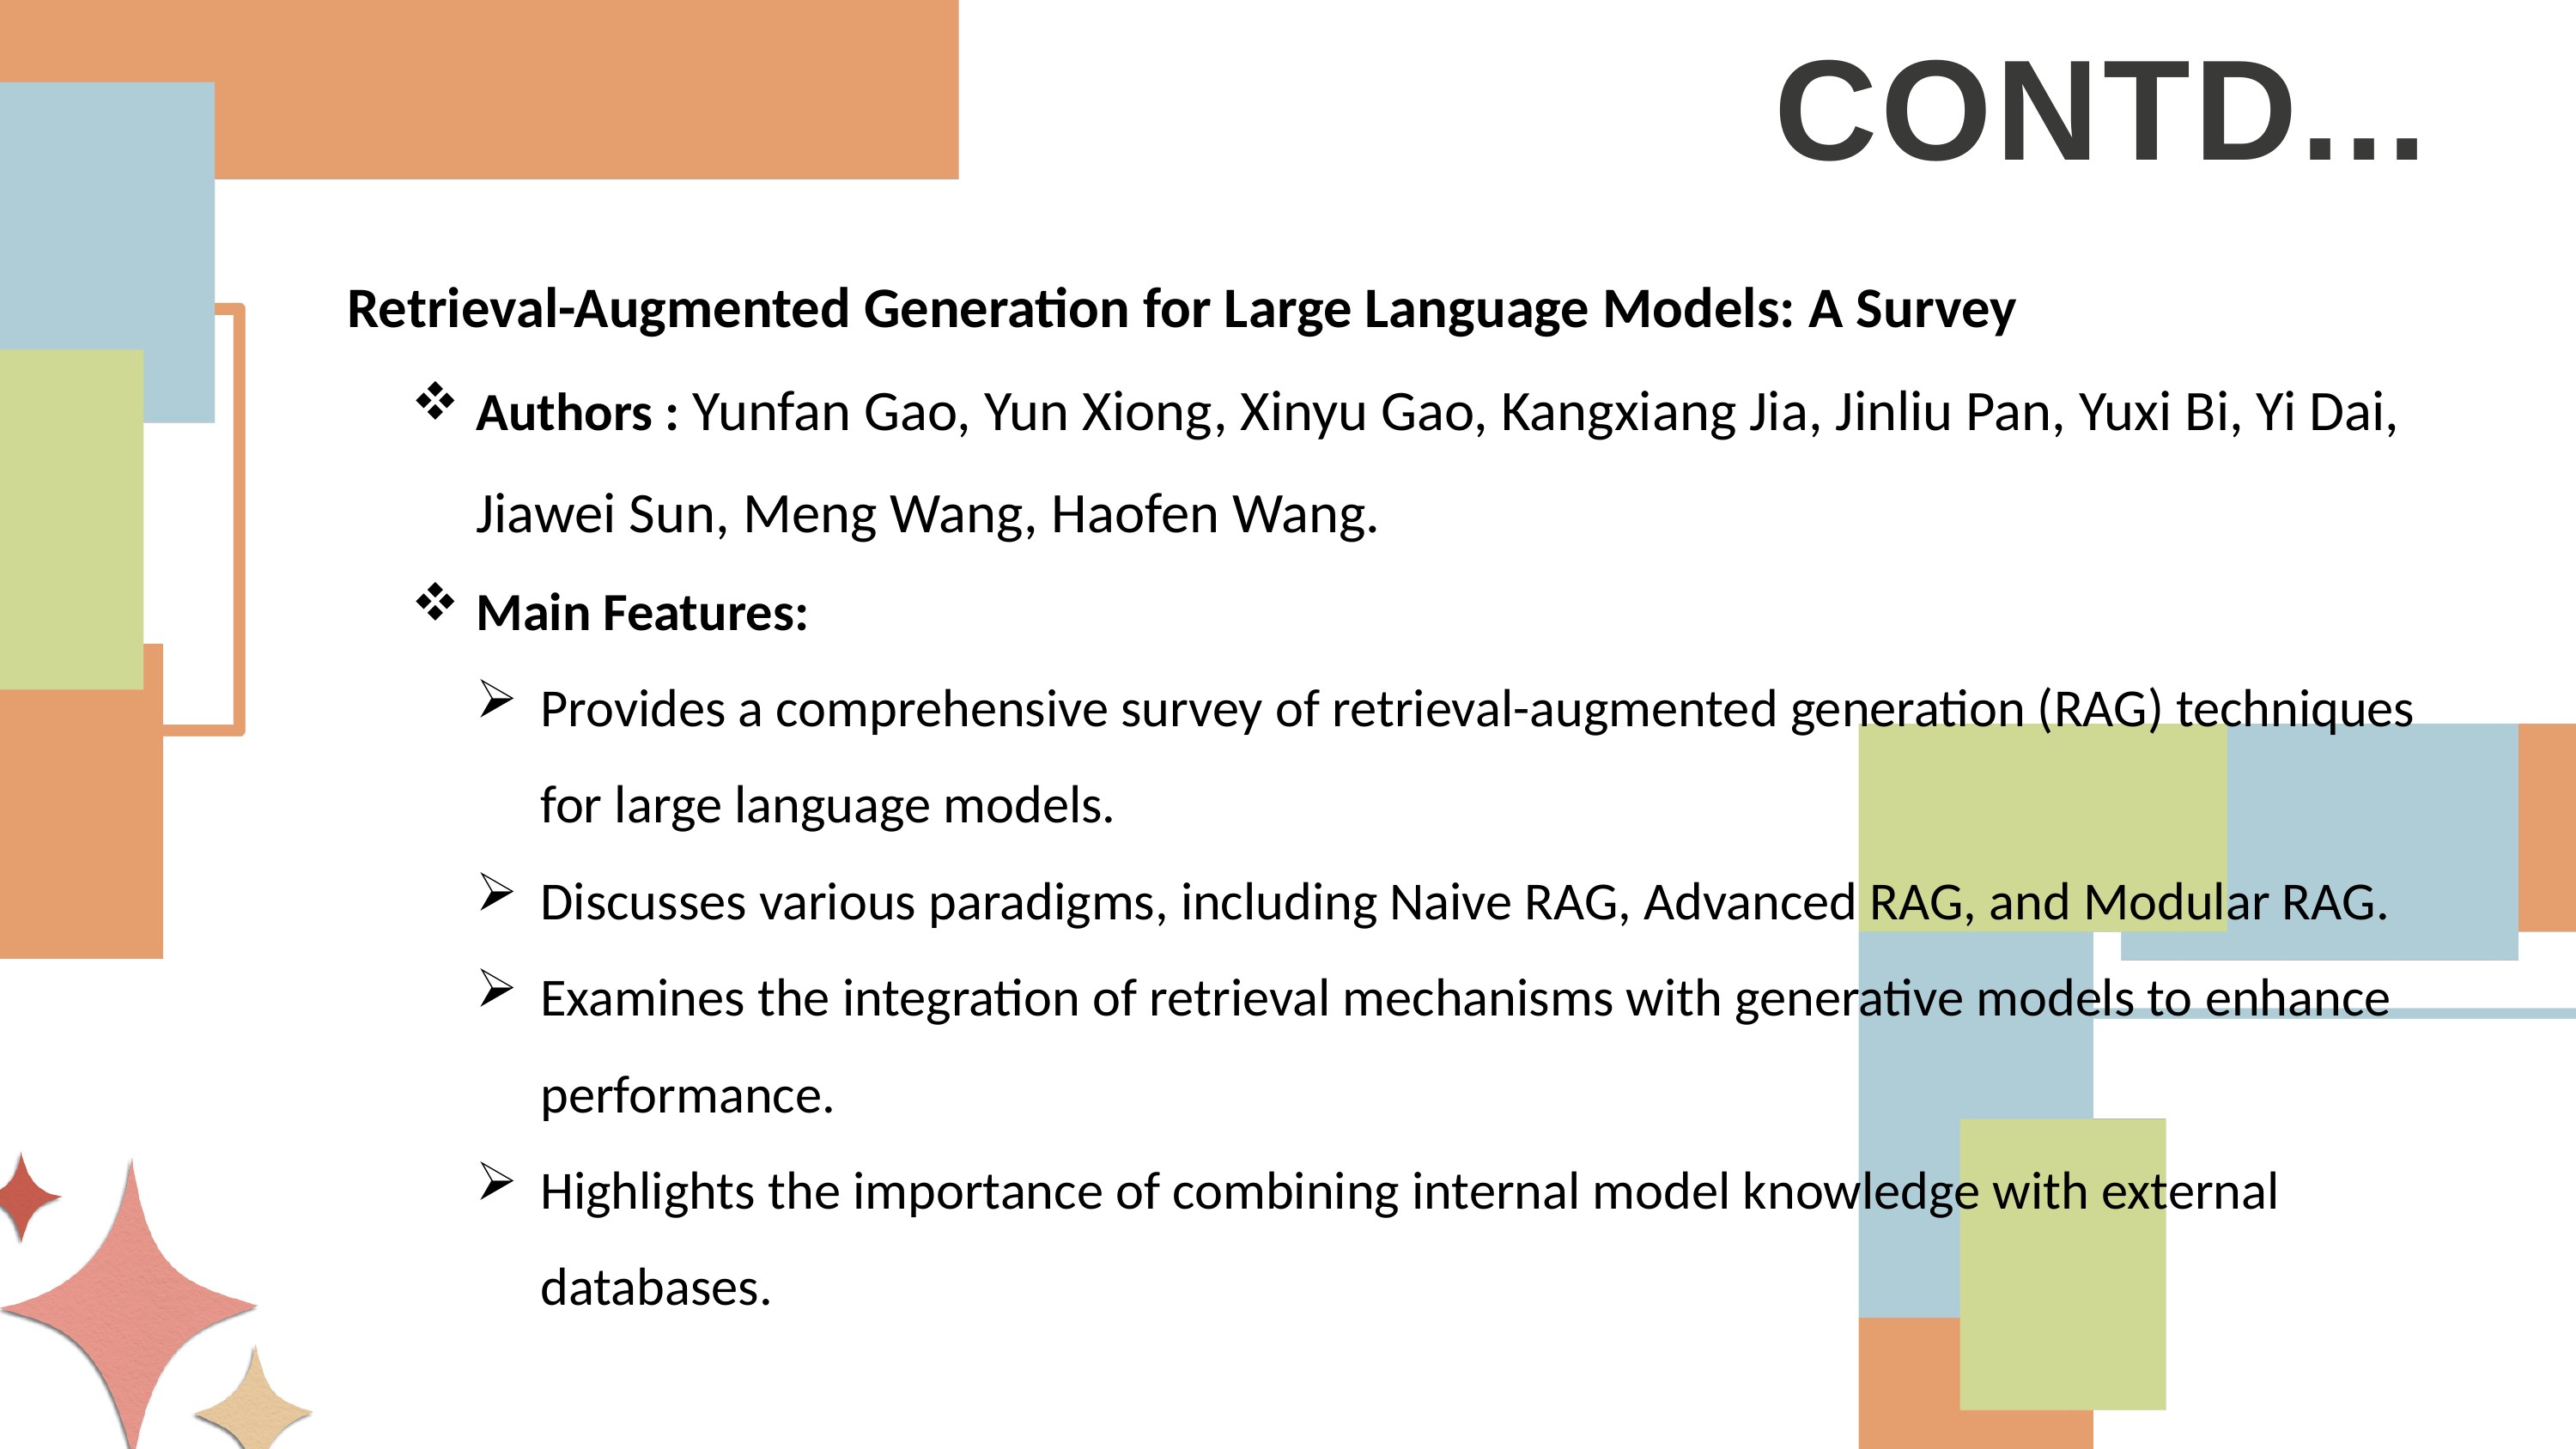

CONTD...
Retrieval-Augmented Generation for Large Language Models: A Survey
Authors : Yunfan Gao, Yun Xiong, Xinyu Gao, Kangxiang Jia, Jinliu Pan, Yuxi Bi, Yi Dai, Jiawei Sun, Meng Wang, Haofen Wang.
Main Features:
Provides a comprehensive survey of retrieval-augmented generation (RAG) techniques for large language models.
Discusses various paradigms, including Naive RAG, Advanced RAG, and Modular RAG.
Examines the integration of retrieval mechanisms with generative models to enhance performance.
Highlights the importance of combining internal model knowledge with external databases.